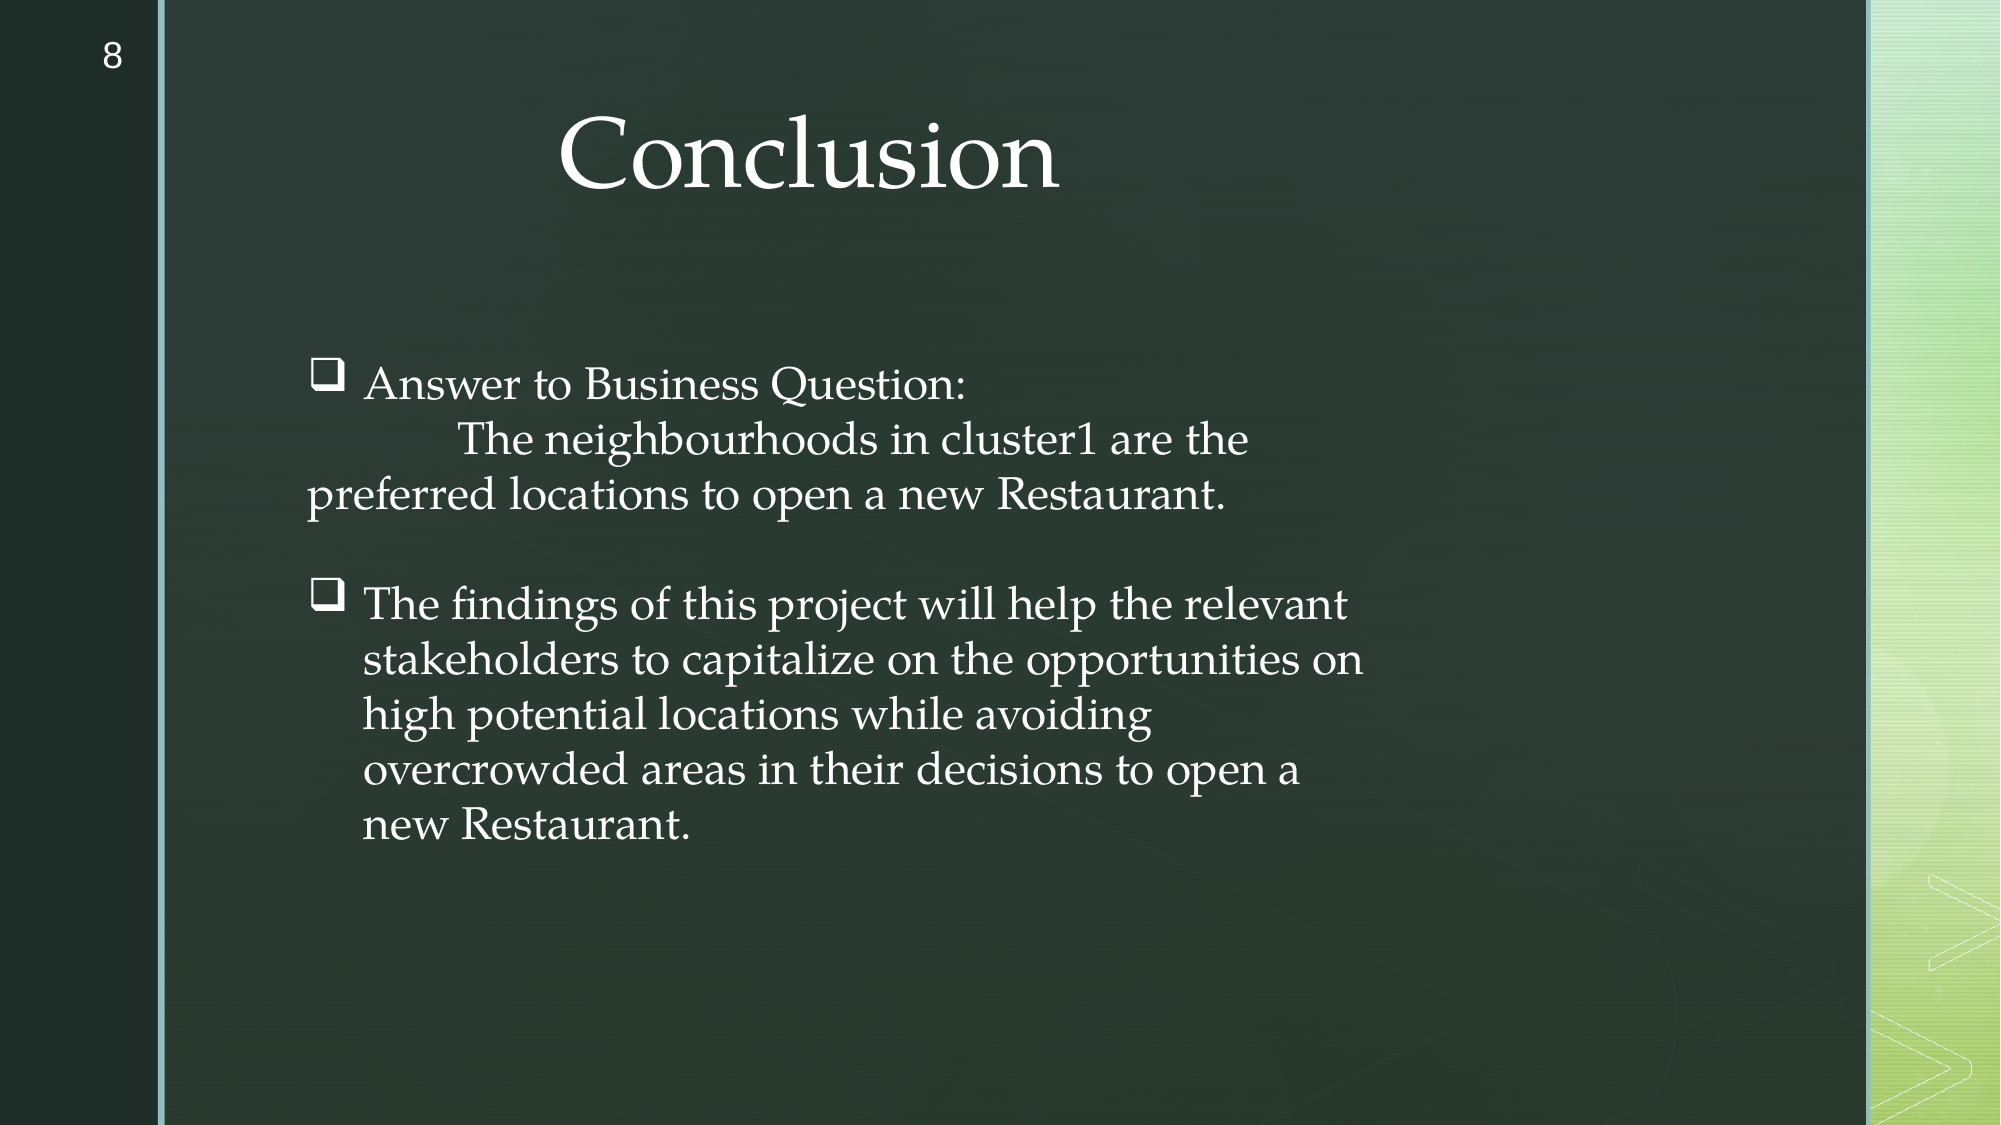

8
Conclusion
Answer to Business Question:
	The neighbourhoods in cluster1 are the 	preferred locations to open a new Restaurant.

The findings of this project will help the relevant stakeholders to capitalize on the opportunities on high potential locations while avoiding overcrowded areas in their decisions to open a new Restaurant.